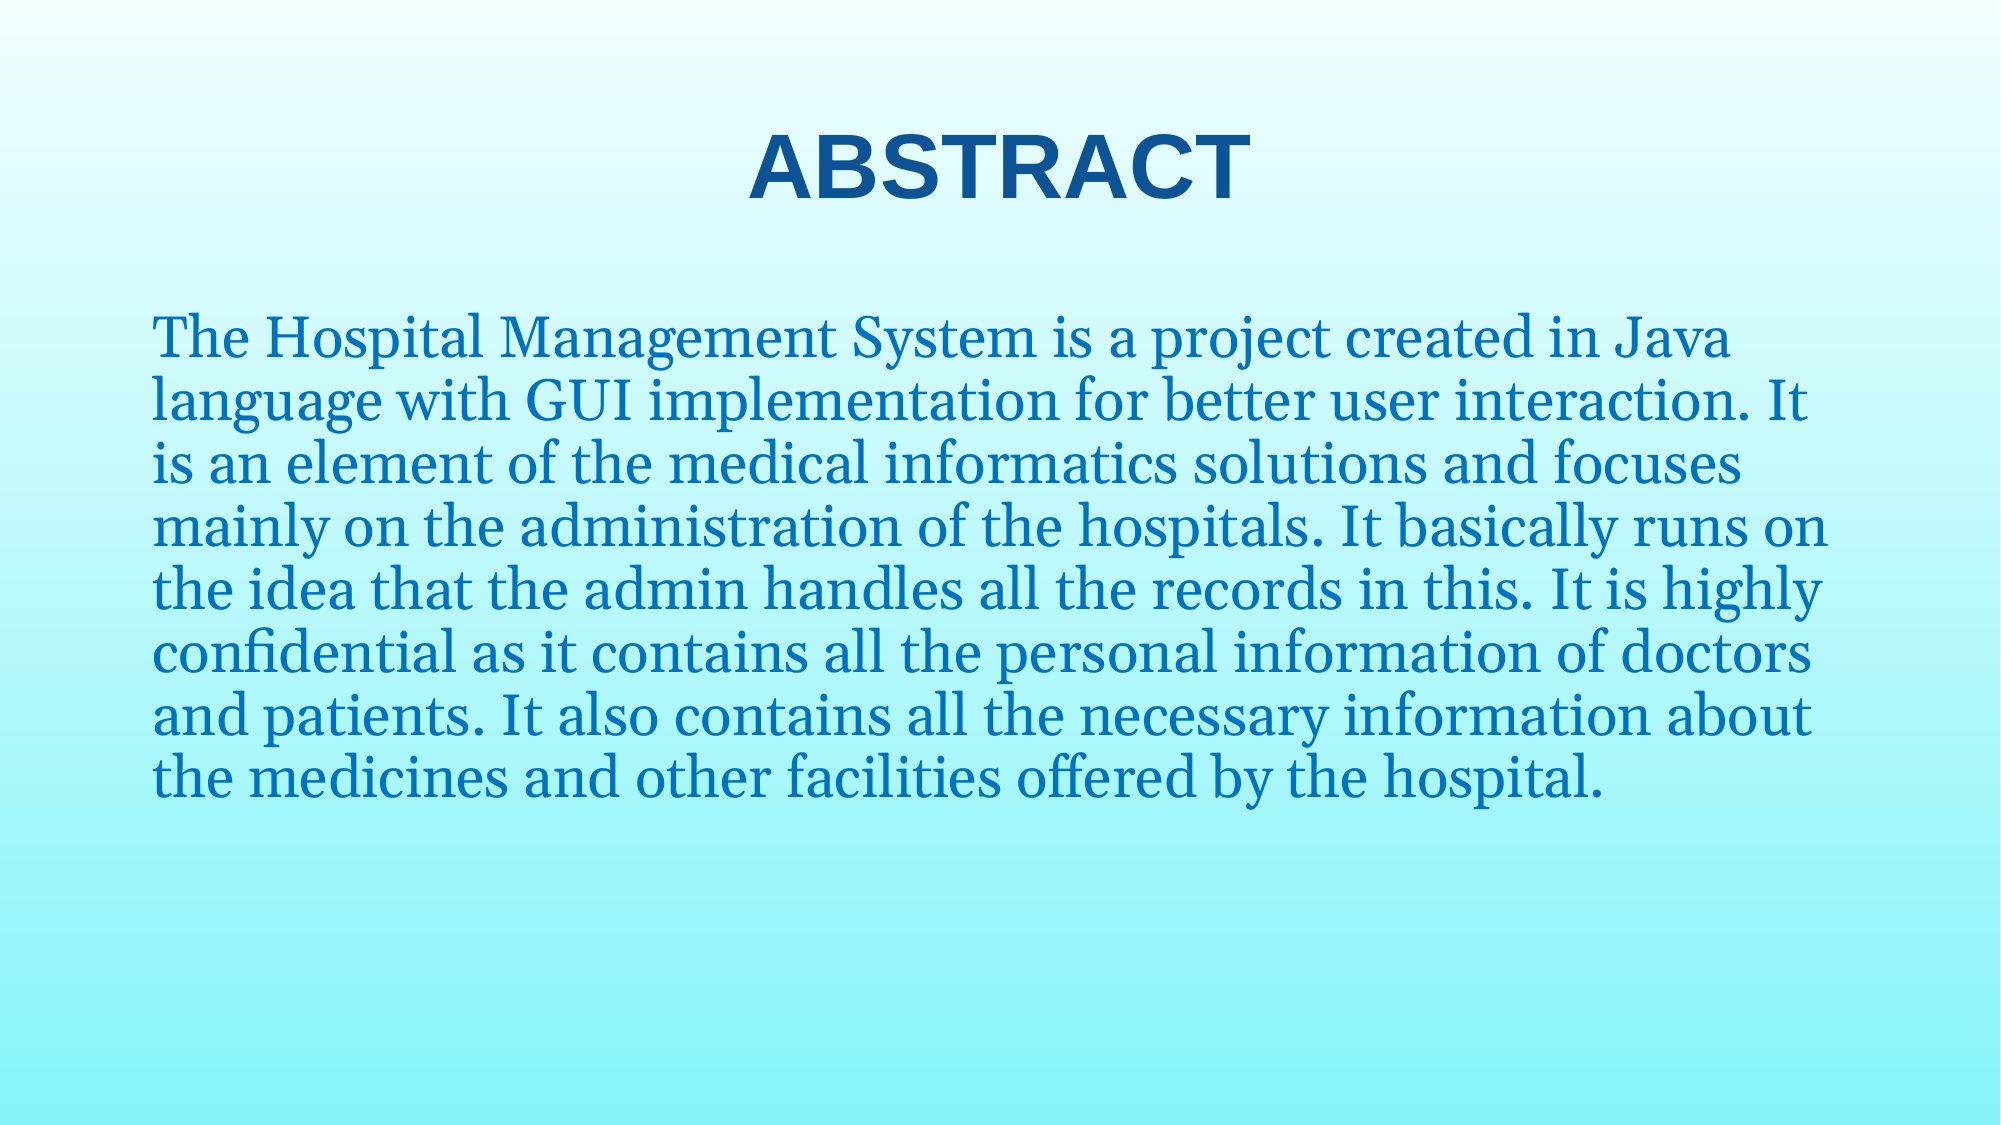

# ABSTRACT
The Hospital Management System is a project created in Java     language with GUI implementation for better user interaction. It is an element of the medical informatics solutions and focuses mainly on the administration of the hospitals. It basically runs on the idea that the admin handles all the records in this. It is highly confidential as it contains all the personal information of doctors and patients. It also contains all the necessary information about the medicines and other facilities offered by the hospital.